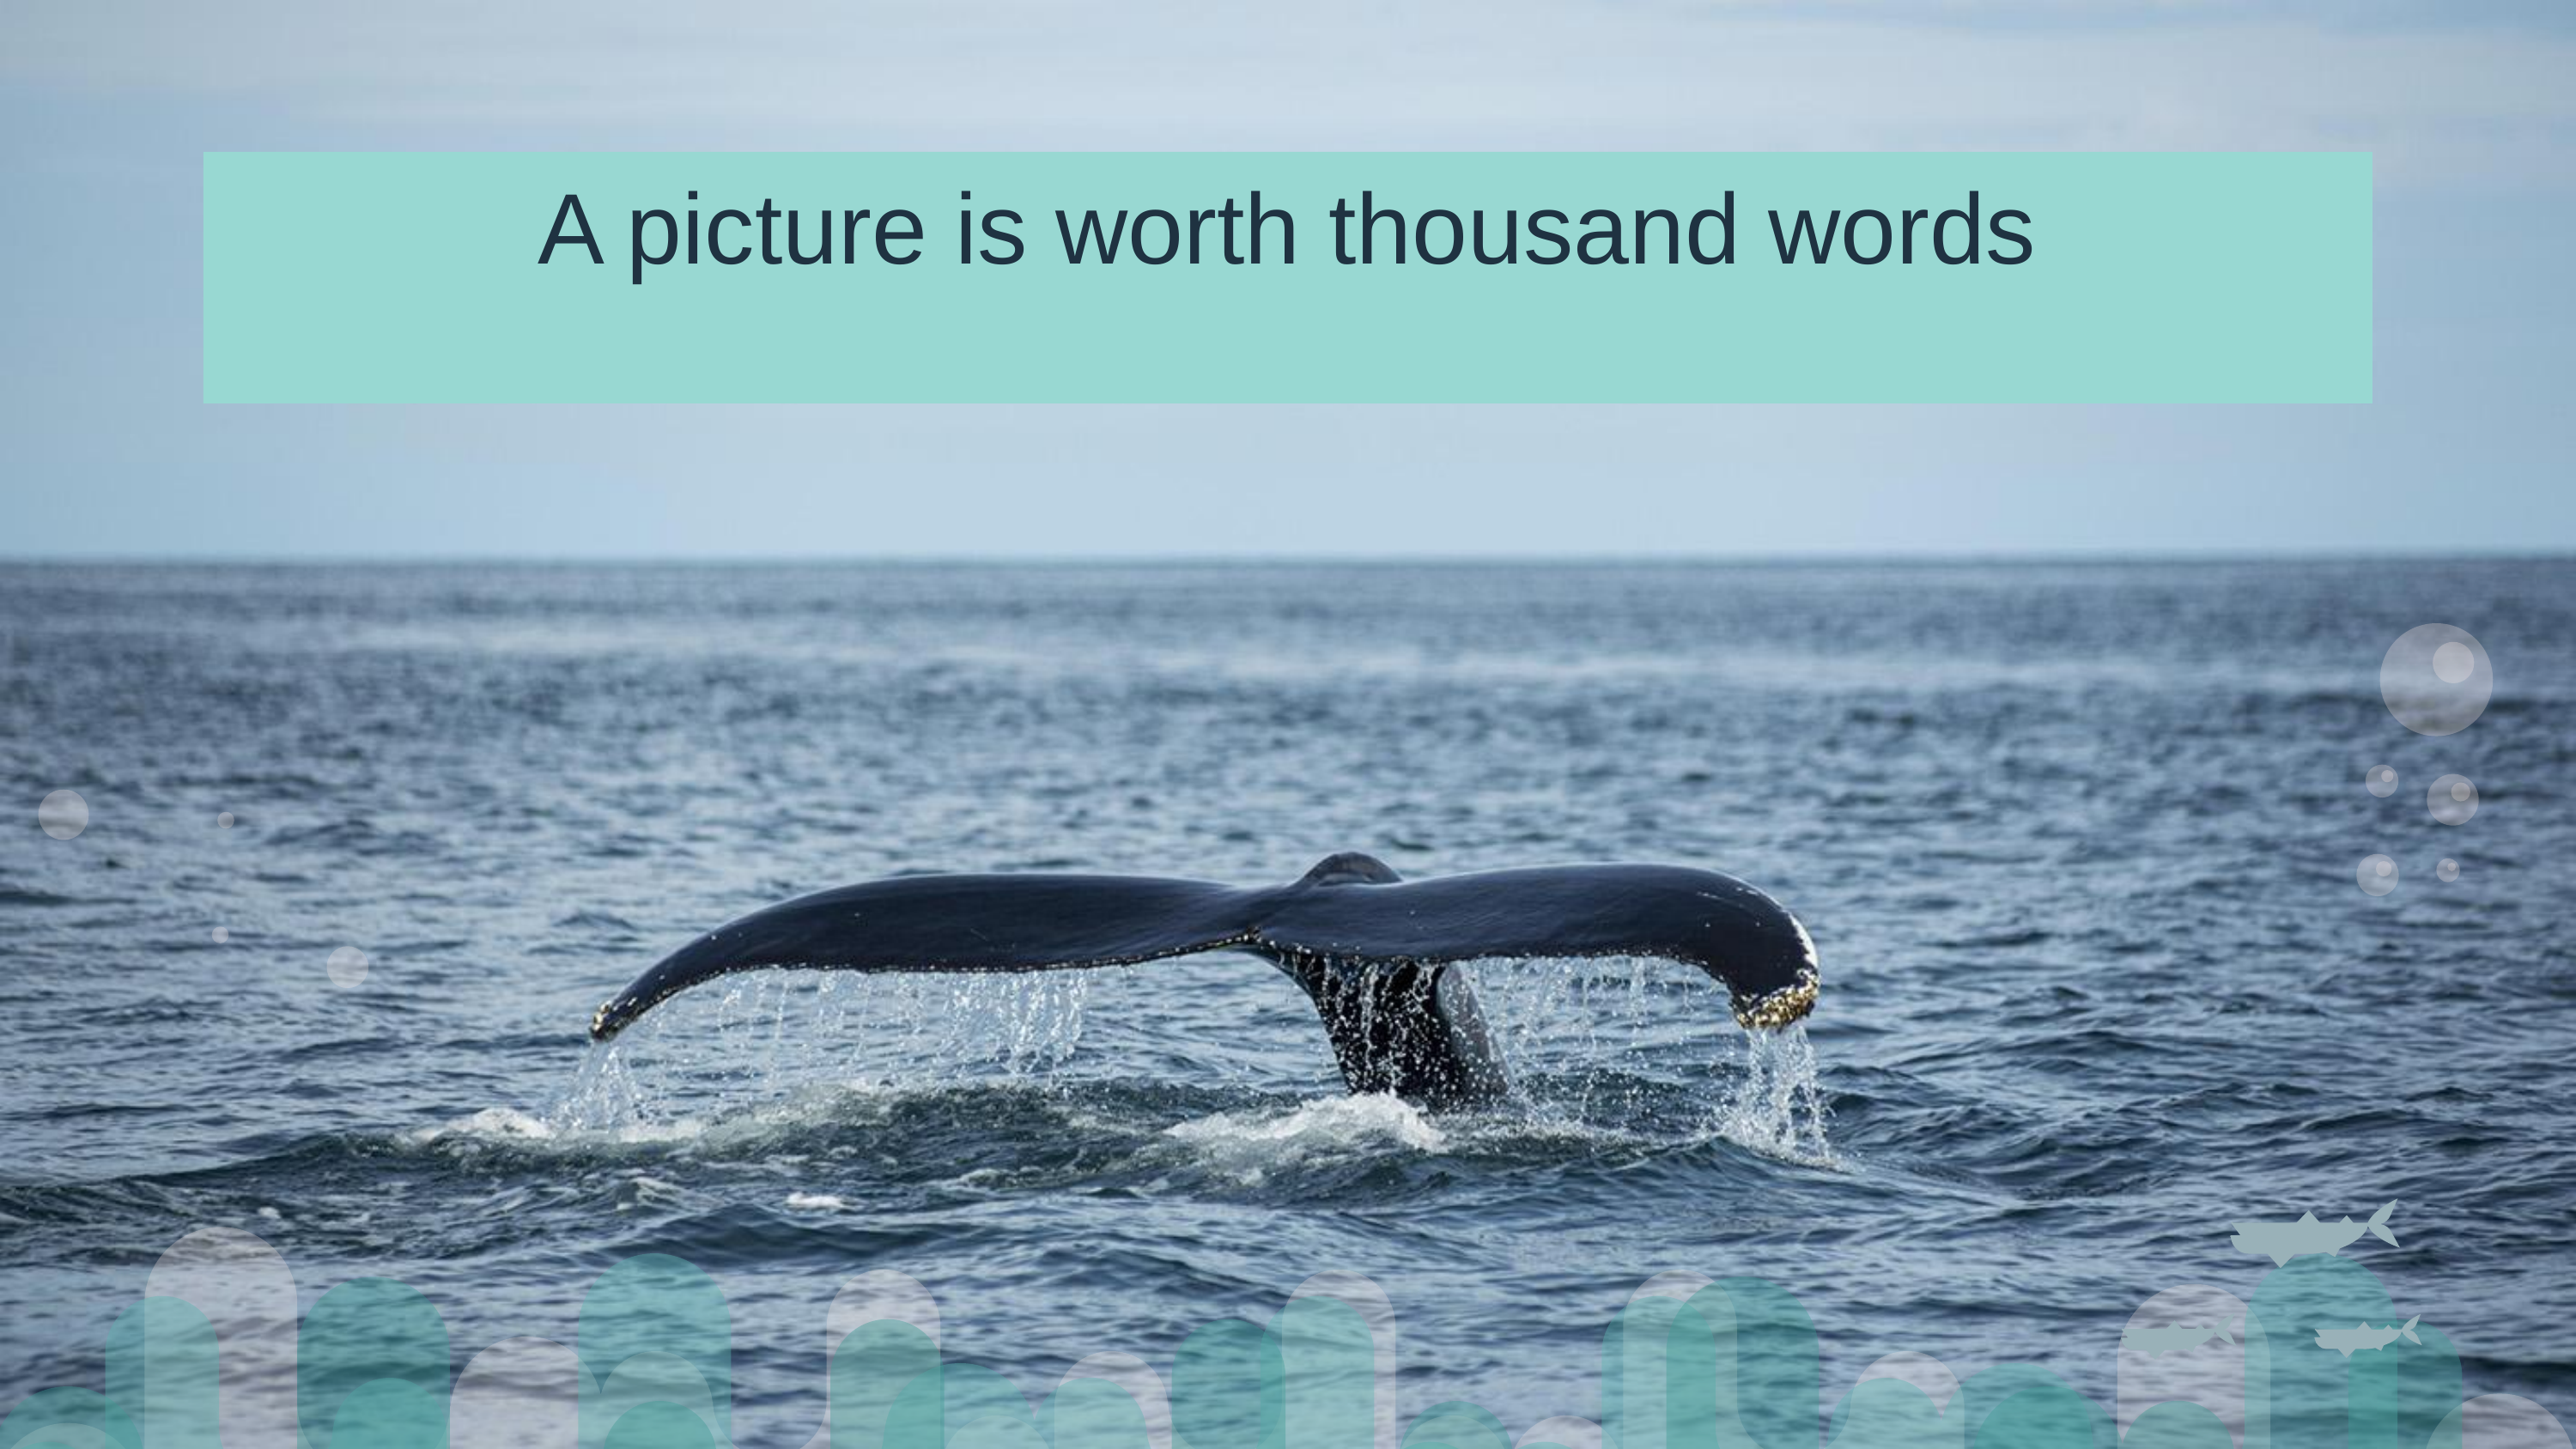

# A picture is worth thousand words